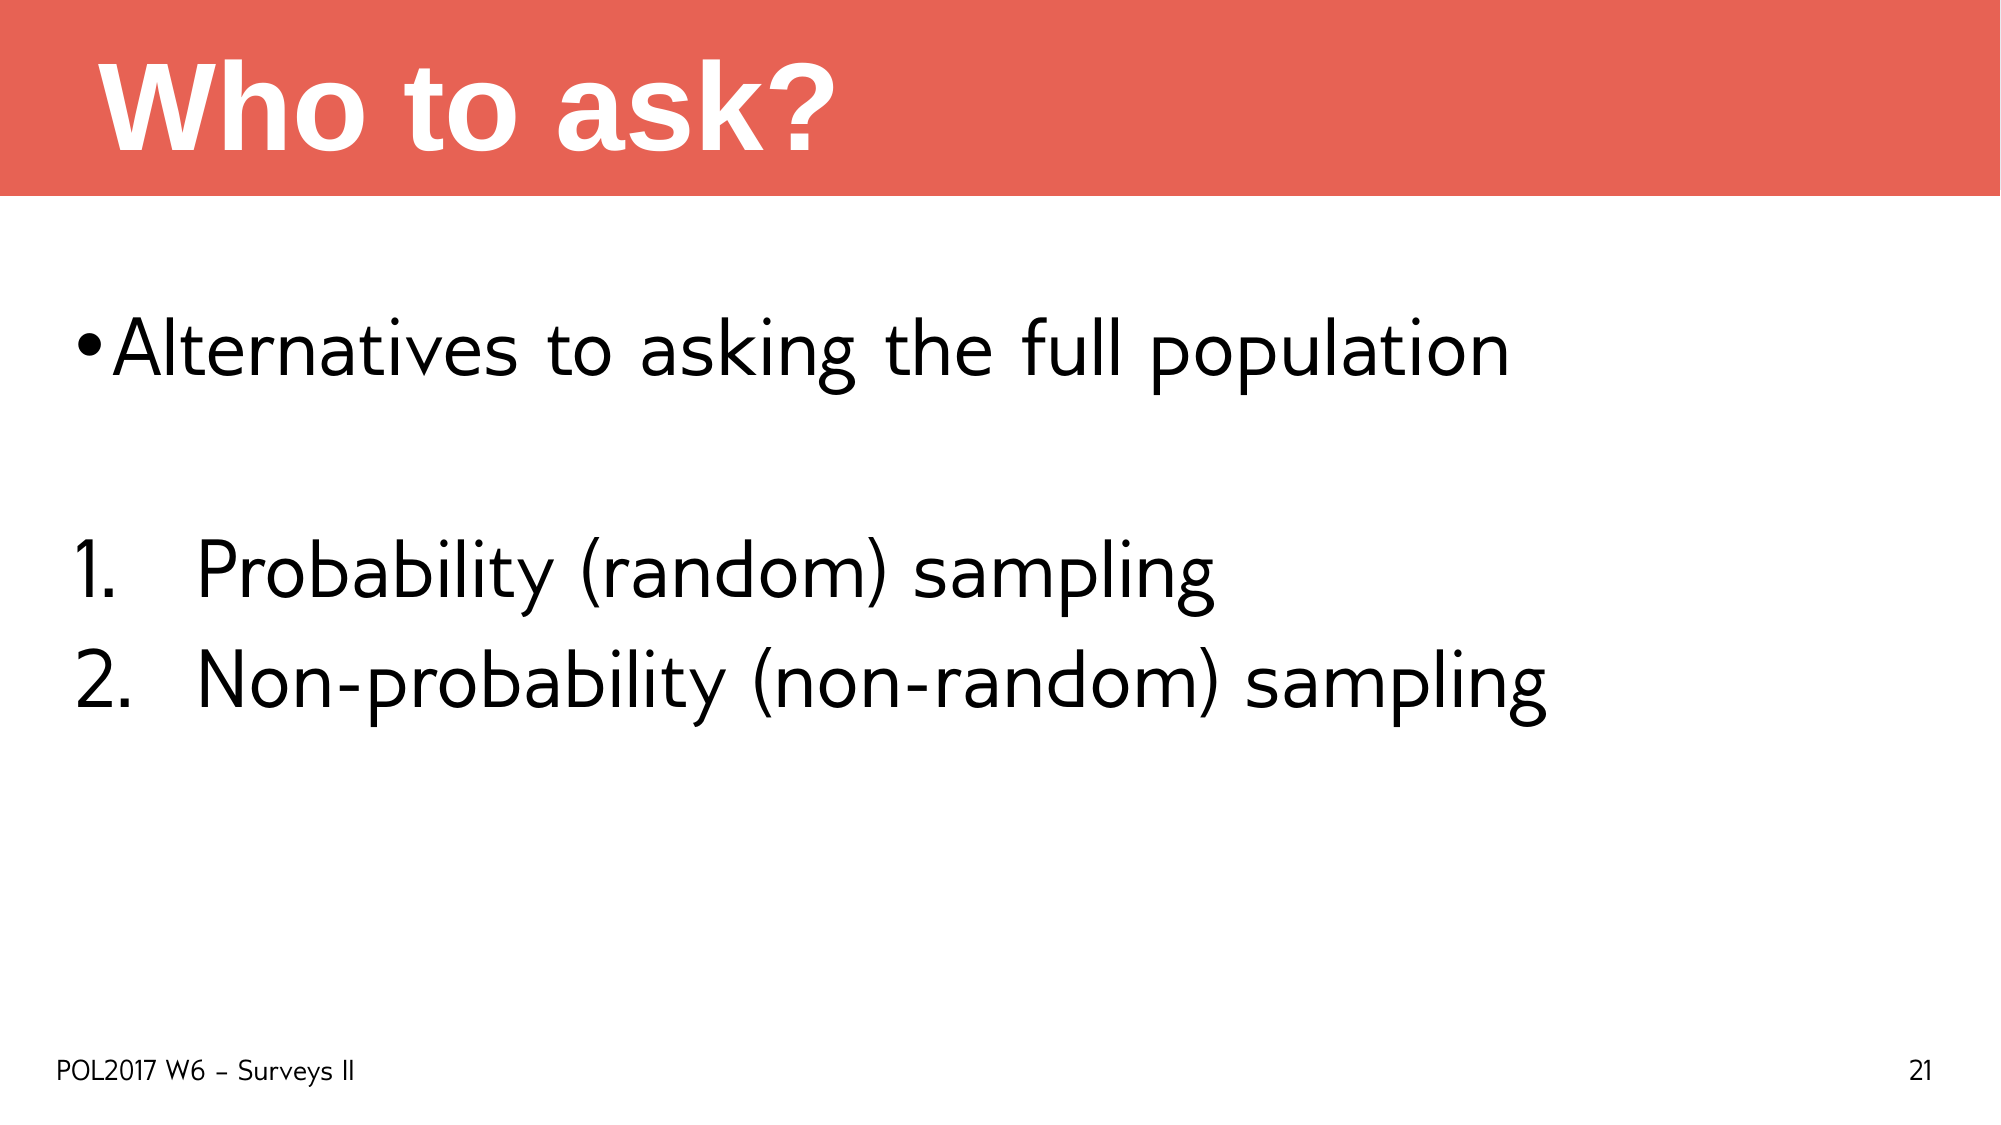

# Who to ask?
Alternatives to asking the full population

Probability (random) sampling
Non-probability (non-random) sampling
POL2017 W6 – Surveys II
21